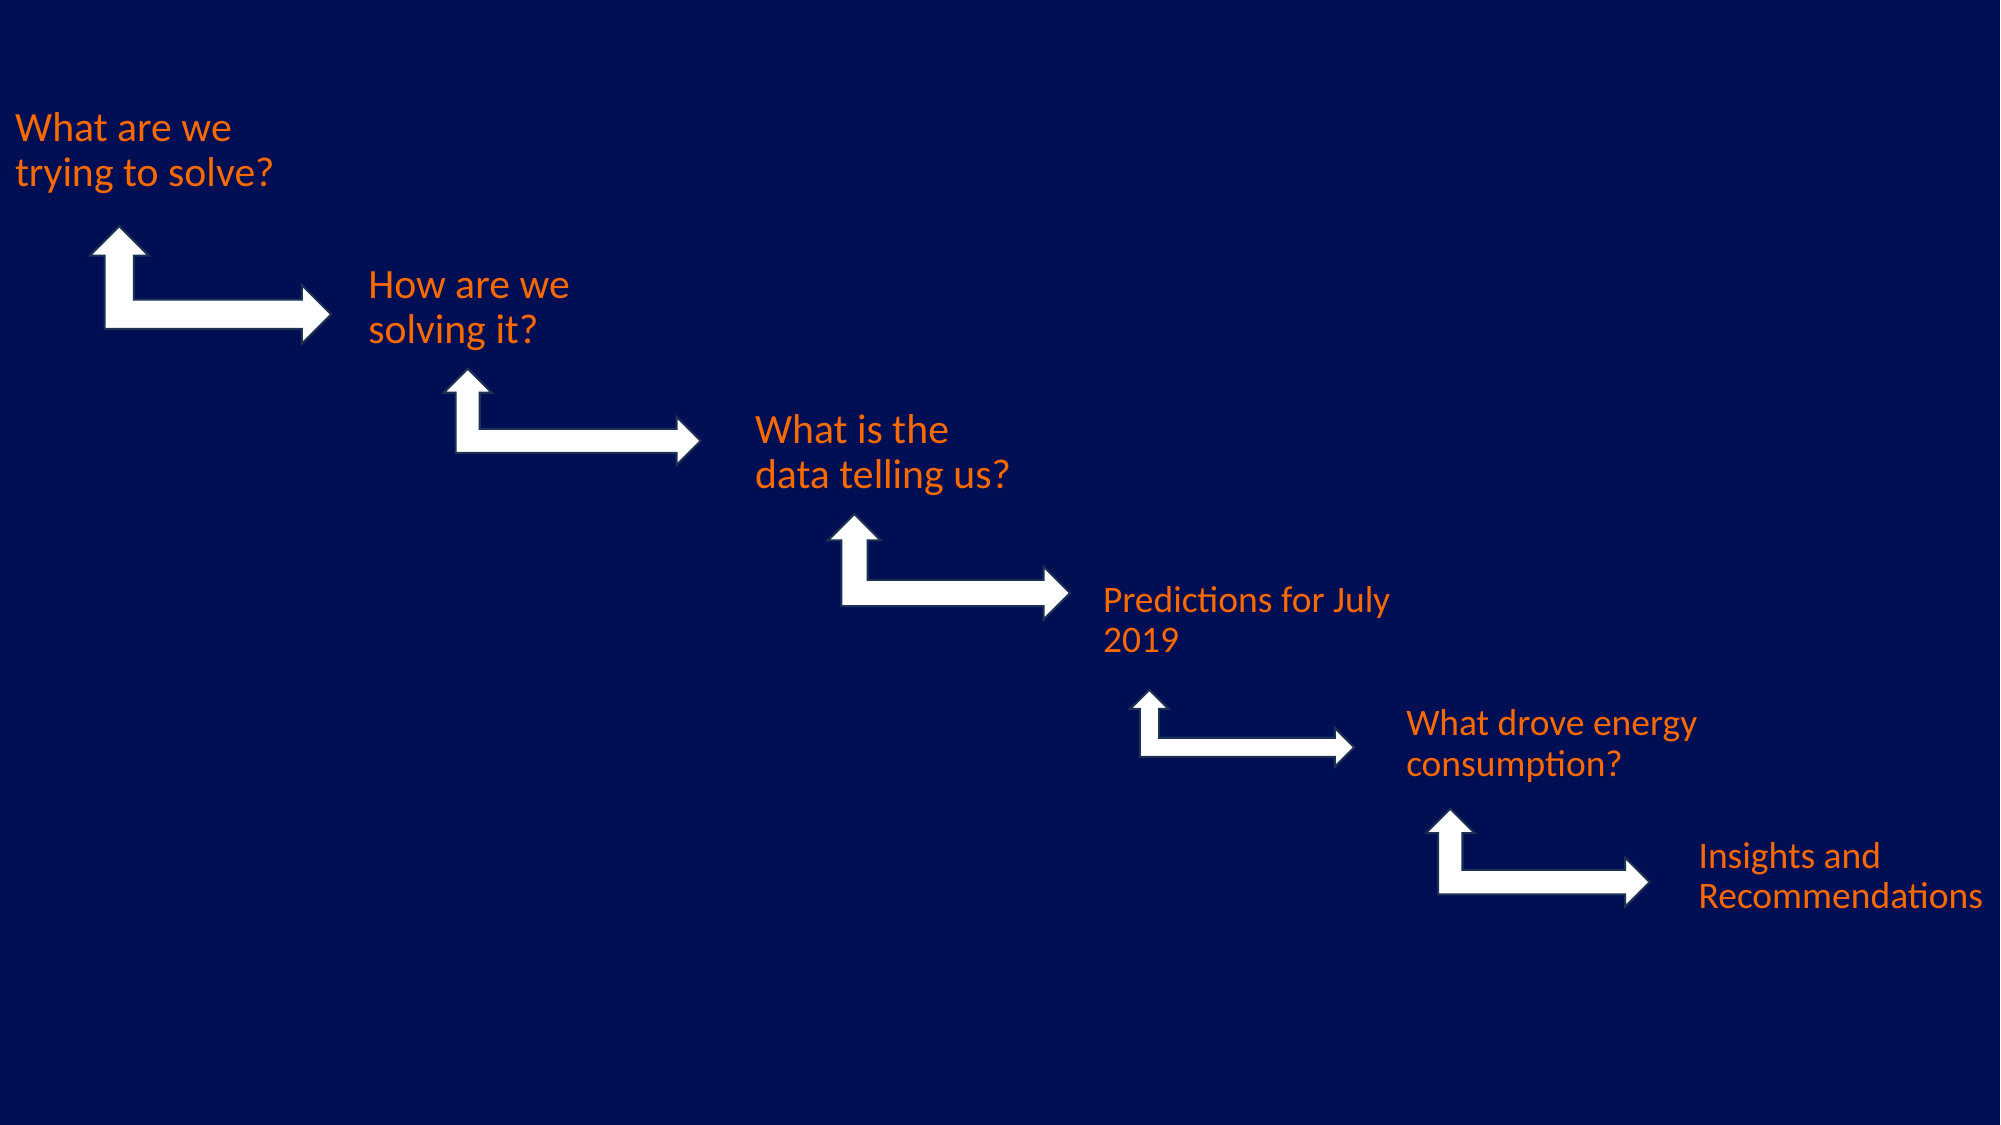

# What are we trying to solve?
How are we solving it?

What is the data telling us?

Predictions for July 2019

What drove energy consumption?

Insights and Recommendations